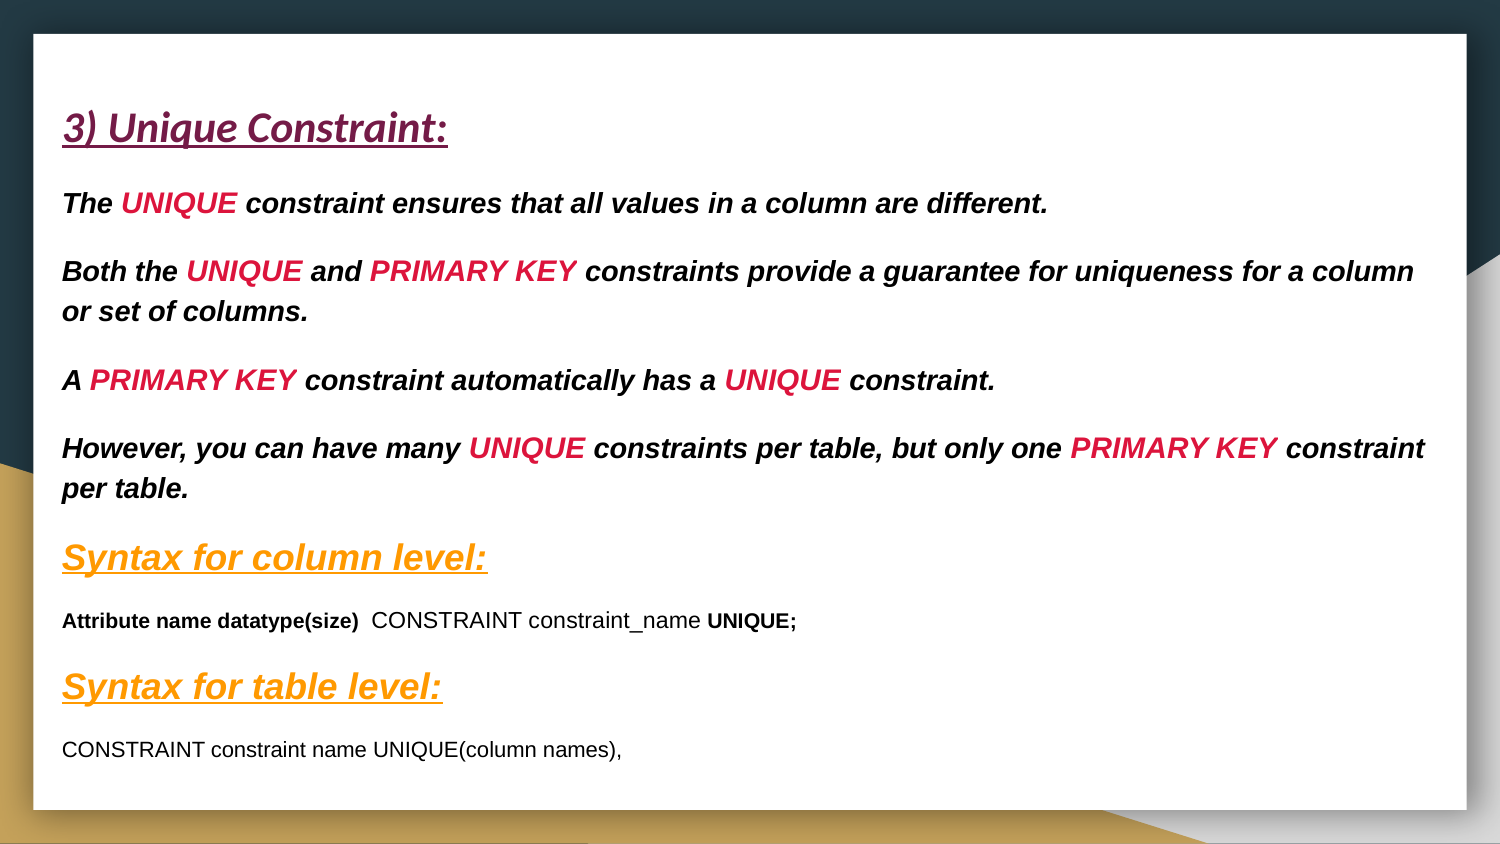

3) Unique Constraint:
The UNIQUE constraint ensures that all values in a column are different.
Both the UNIQUE and PRIMARY KEY constraints provide a guarantee for uniqueness for a column or set of columns.
A PRIMARY KEY constraint automatically has a UNIQUE constraint.
However, you can have many UNIQUE constraints per table, but only one PRIMARY KEY constraint per table.
Syntax for column level:
Attribute name datatype(size)  CONSTRAINT constraint_name UNIQUE;
Syntax for table level:
CONSTRAINT constraint name UNIQUE(column names),